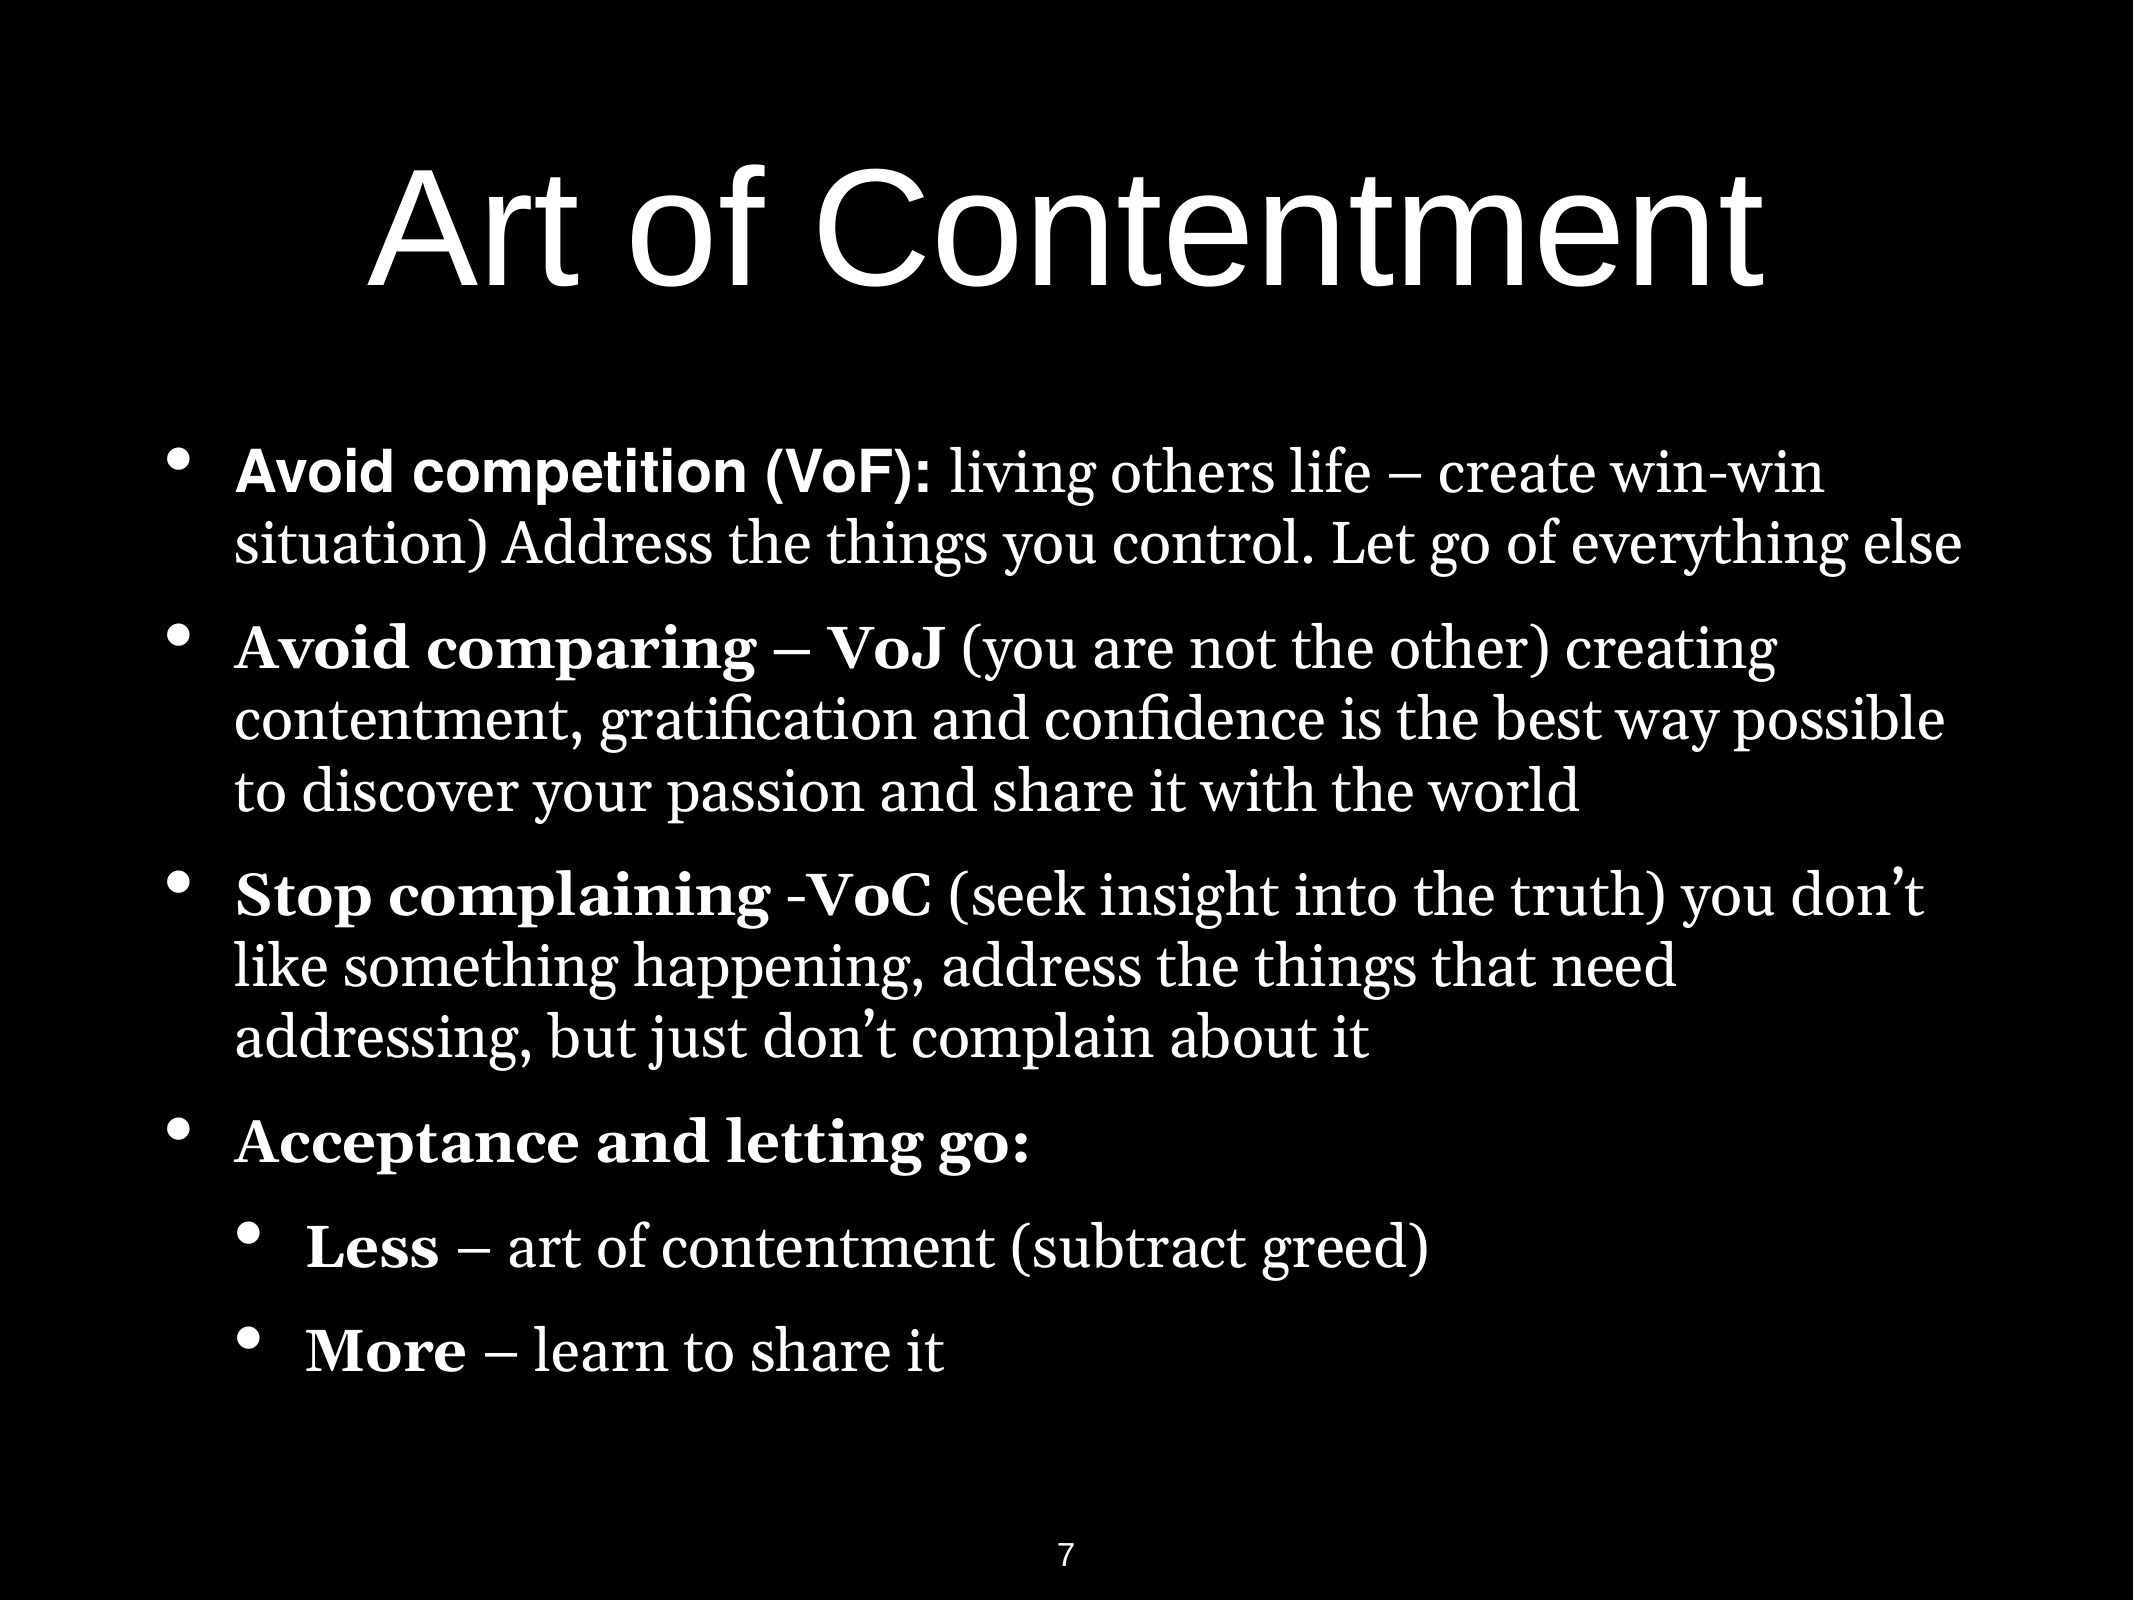

# Art of Contentment
Avoid competition (VoF): living others life – create win-win situation) Address the things you control. Let go of everything else
Avoid comparing – VoJ (you are not the other) creating contentment, gratification and confidence is the best way possible to discover your passion and share it with the world
Stop complaining -VoC (seek insight into the truth) you don’t like something happening, address the things that need addressing, but just don’t complain about it
Acceptance and letting go:
Less – art of contentment (subtract greed)
More – learn to share it

7